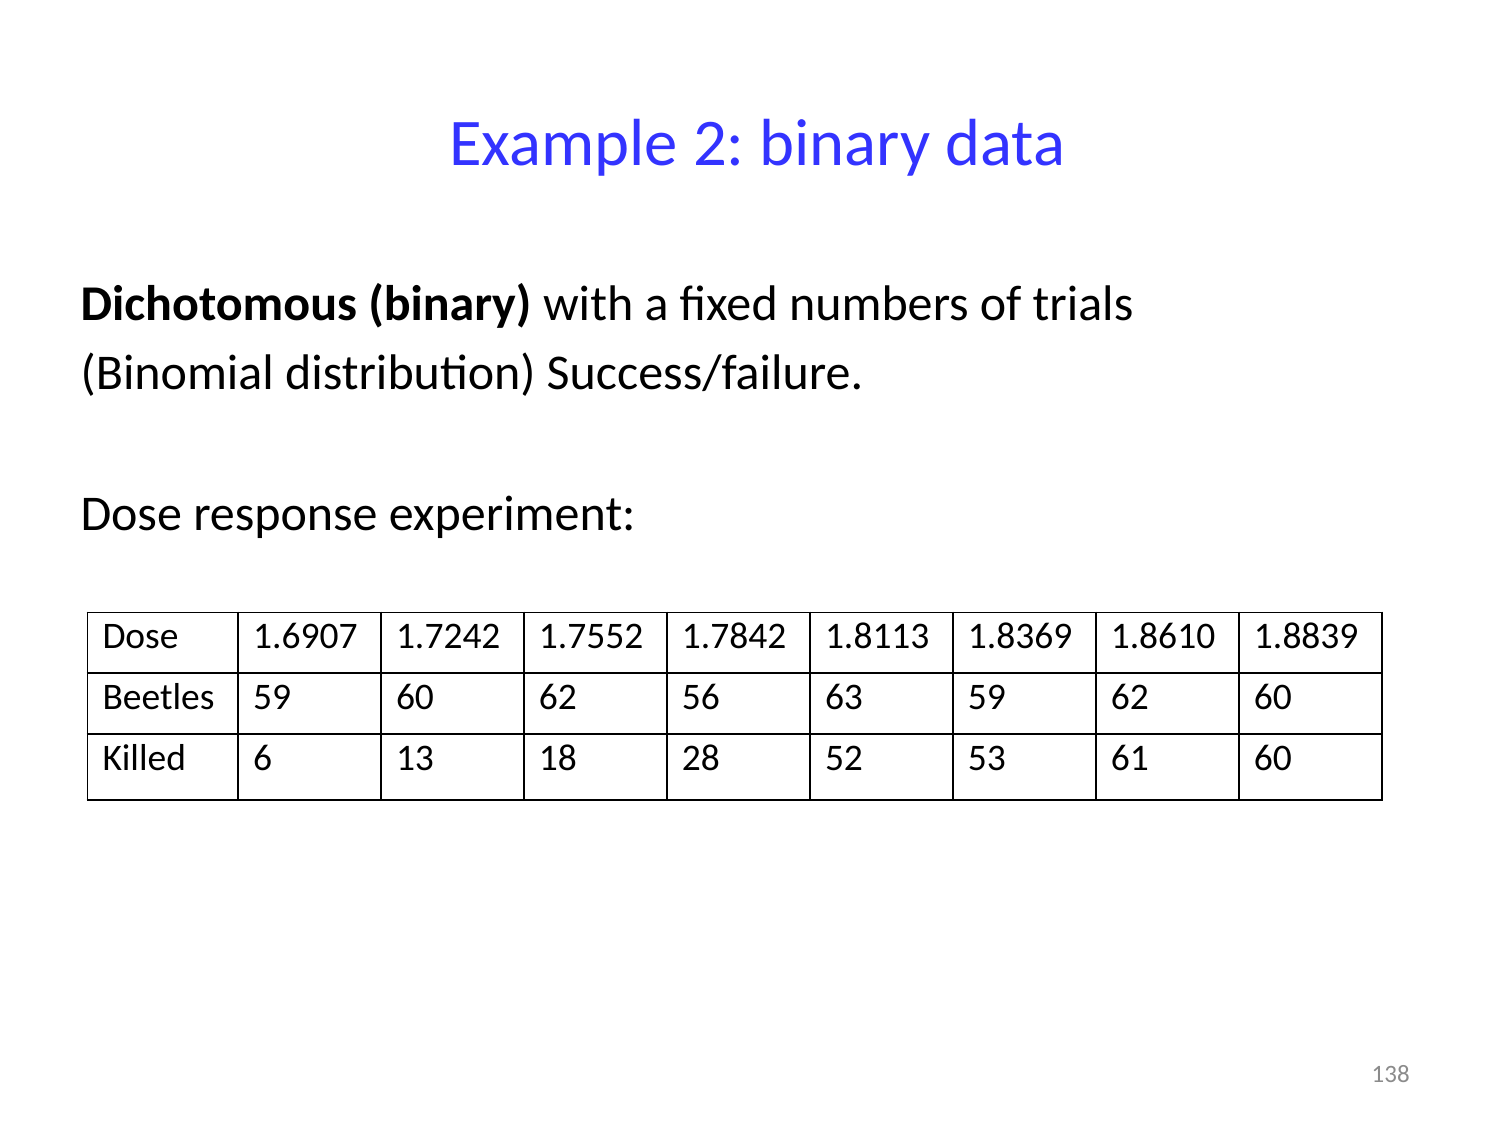

# Example 2: binary data
Dichotomous (binary) with a fixed numbers of trials
(Binomial distribution) Success/failure.

Dose response experiment:

| Dose | 1.6907 | 1.7242 | 1.7552 | 1.7842 | 1.8113 | 1.8369 | 1.8610 | 1.8839 |
| --- | --- | --- | --- | --- | --- | --- | --- | --- |
| Beetles | 59 | 60 | 62 | 56 | 63 | 59 | 62 | 60 |
| Killed | 6 | 13 | 18 | 28 | 52 | 53 | 61 | 60 |
138